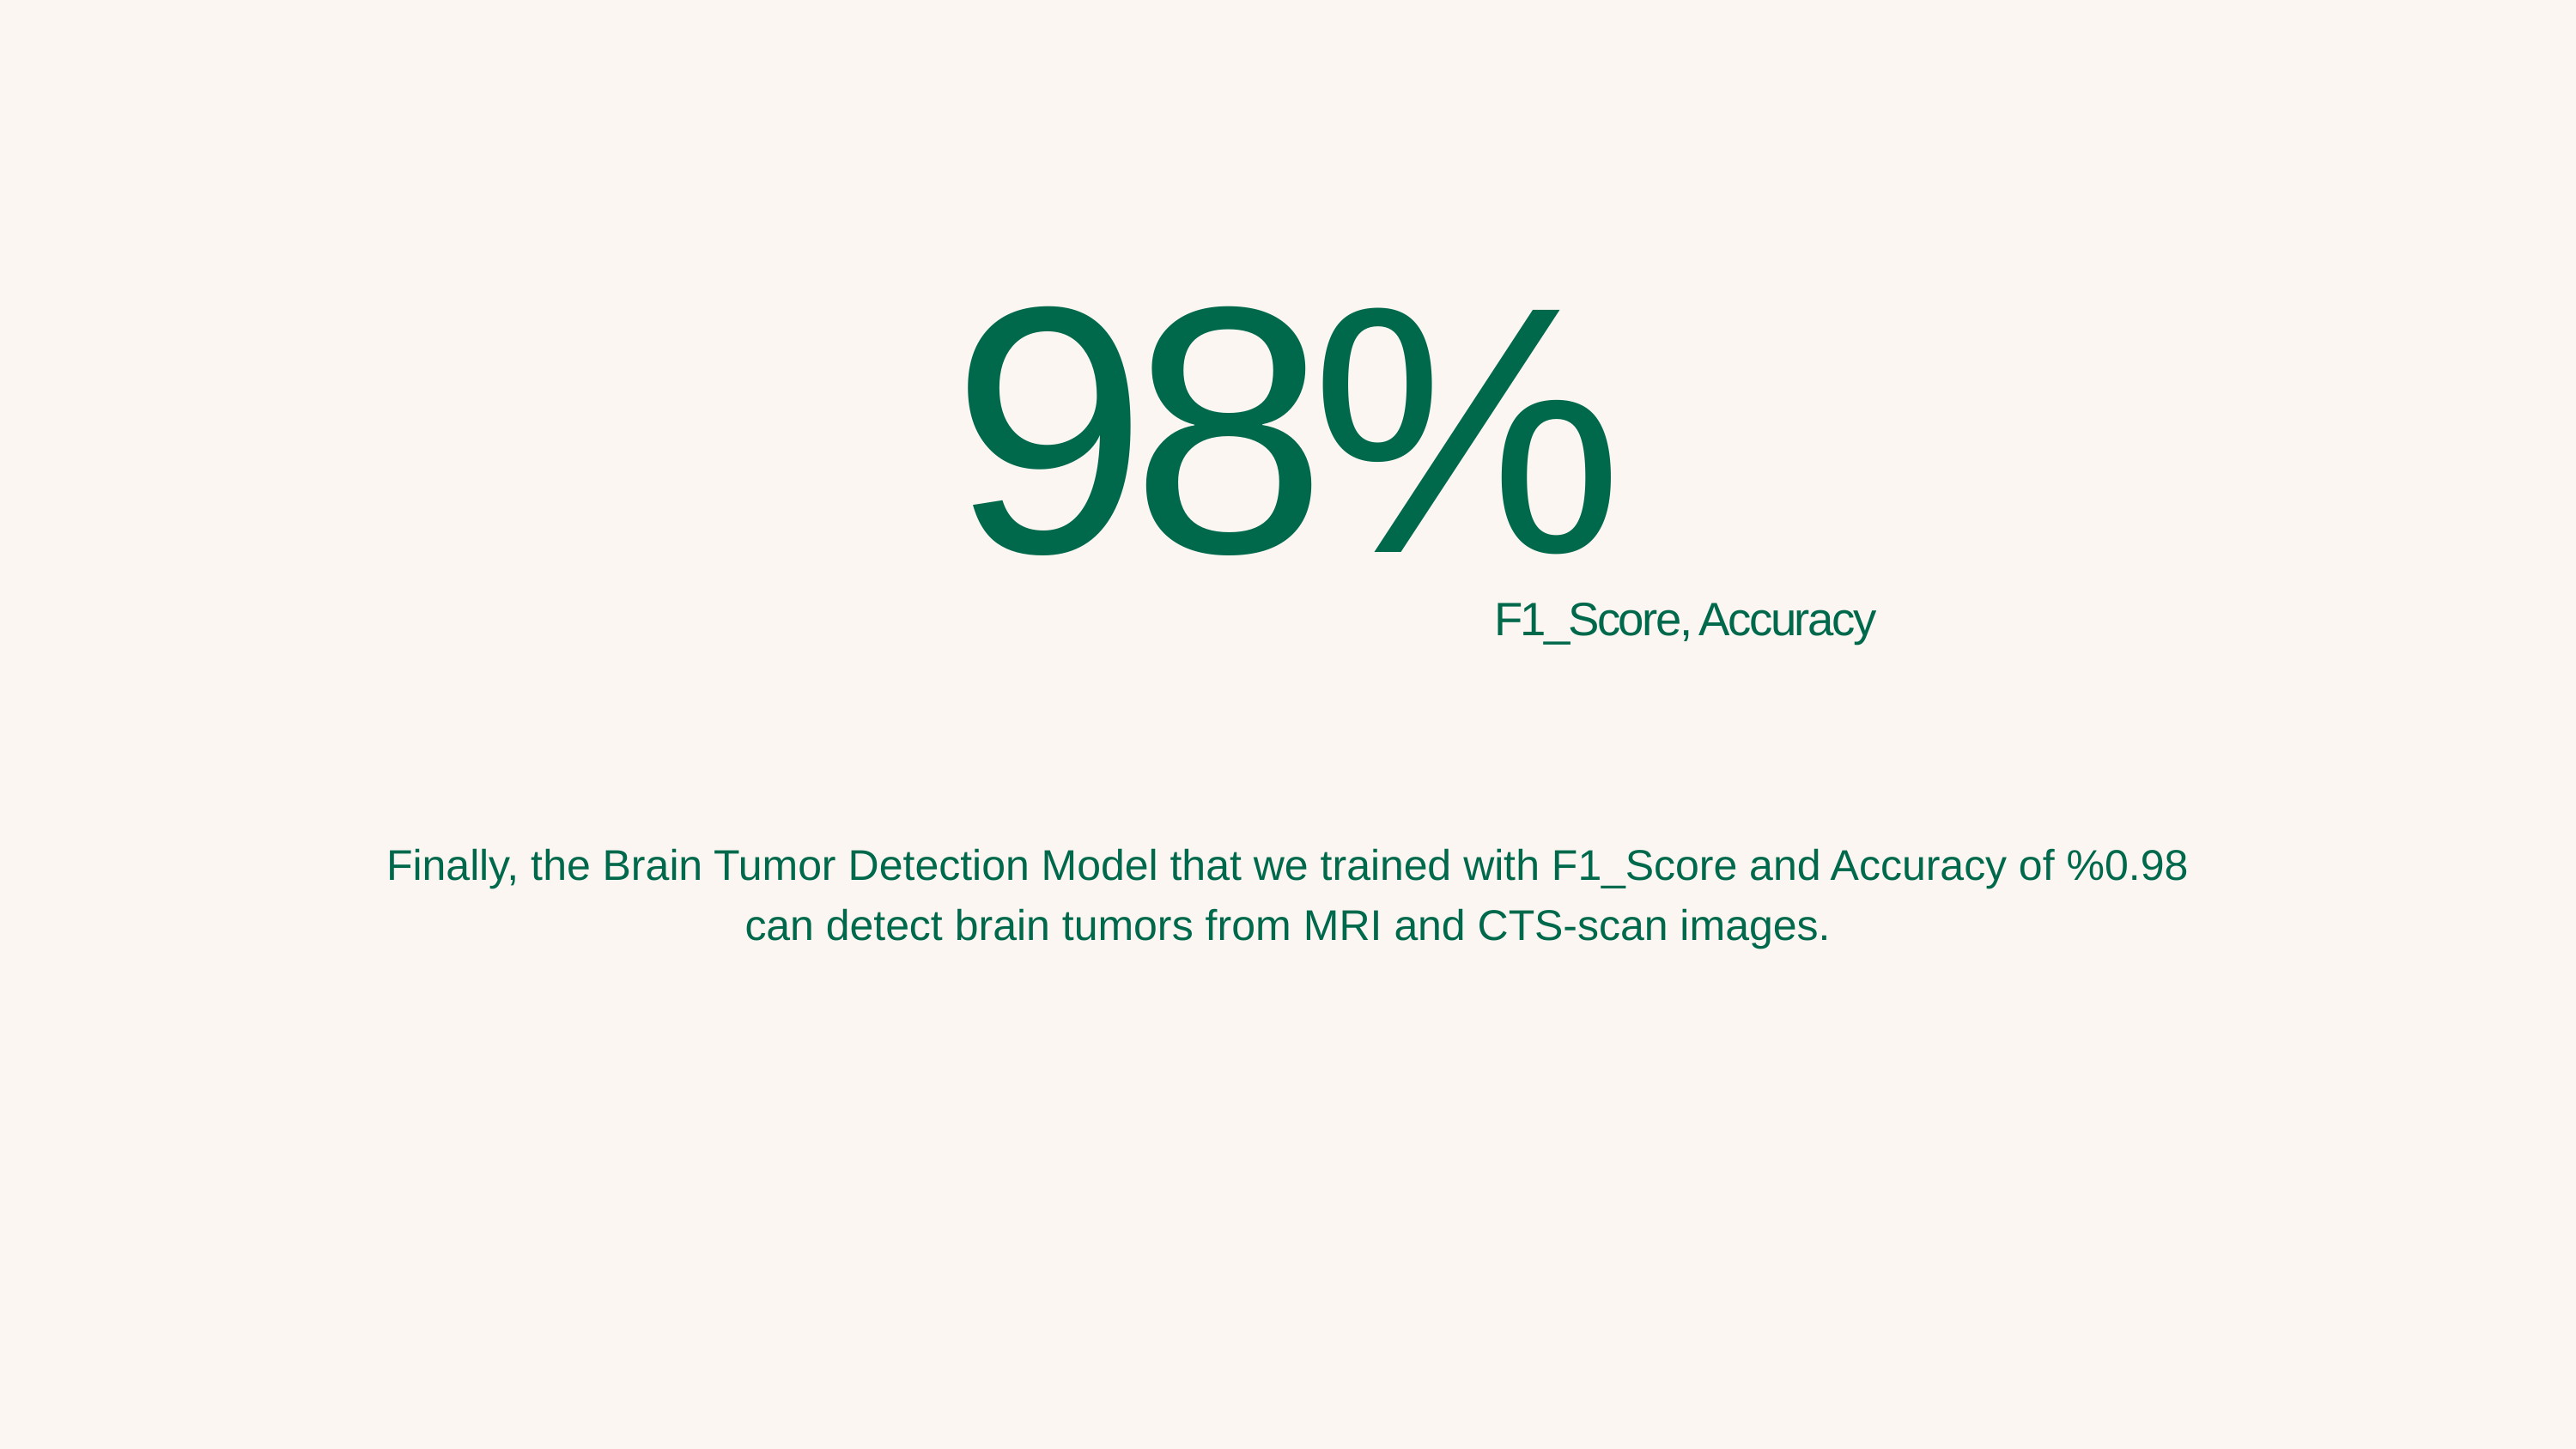

98%
F1_Score, Accuracy
Finally, the Brain Tumor Detection Model that we trained with F1_Score and Accuracy of %0.98 can detect brain tumors from MRI and CTS-scan images.